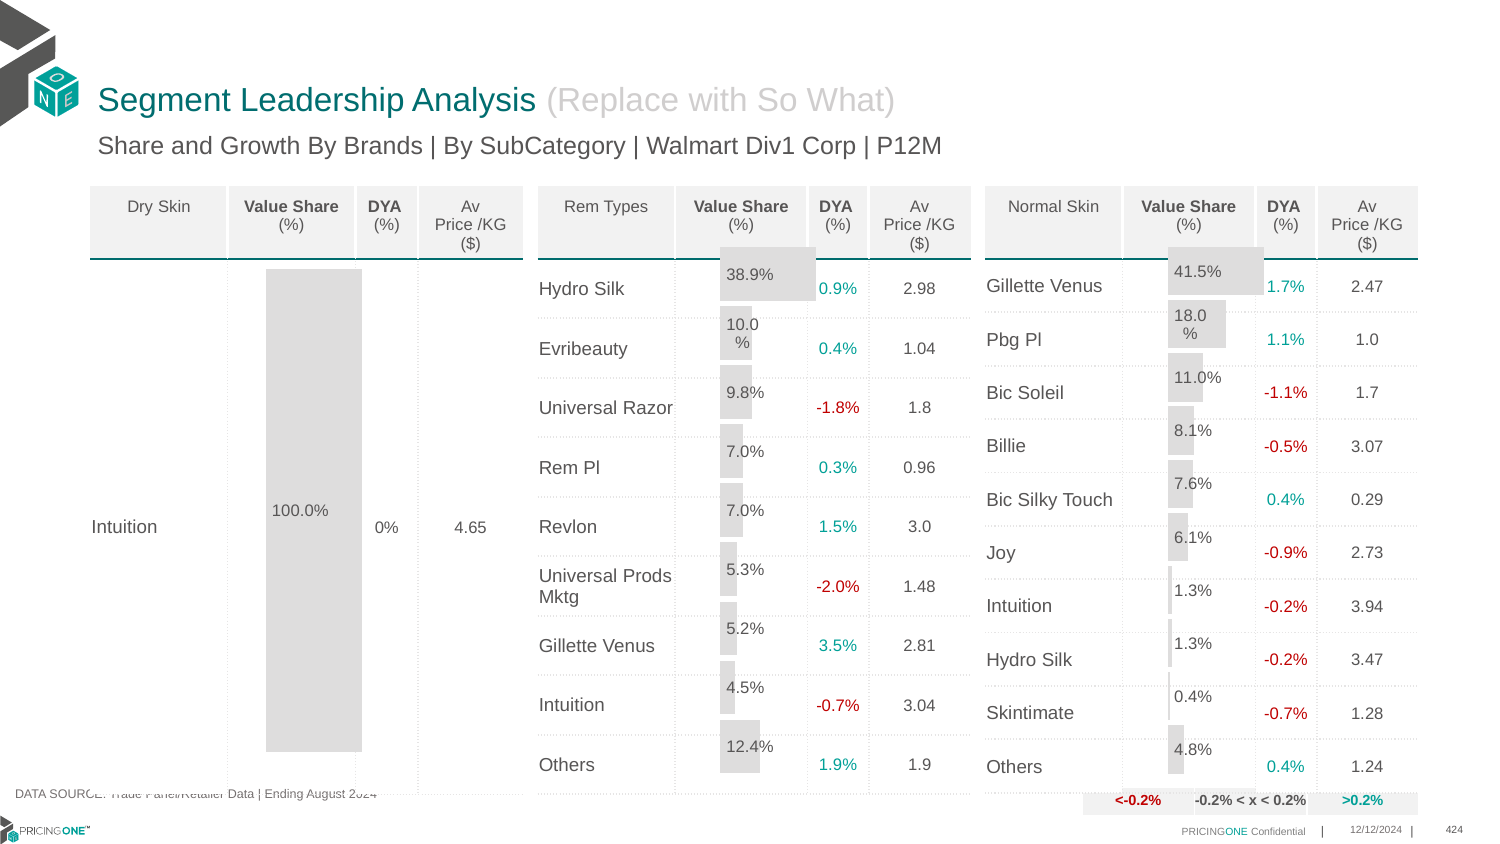

# Segment Leadership Analysis (Replace with So What)
Share and Growth By Brands | By SubCategory | Walmart Div1 Corp | P12M
| Rem Types | Value Share (%) | DYA (%) | Av Price /KG ($) |
| --- | --- | --- | --- |
| Hydro Silk |  | 0.9% | 2.98 |
| Evribeauty |  | 0.4% | 1.04 |
| Universal Razor |  | -1.8% | 1.8 |
| Rem Pl |  | 0.3% | 0.96 |
| Revlon |  | 1.5% | 3.0 |
| Universal Prods Mktg |  | -2.0% | 1.48 |
| Gillette Venus |  | 3.5% | 2.81 |
| Intuition |  | -0.7% | 3.04 |
| Others |  | 1.9% | 1.9 |
| Dry Skin | Value Share (%) | DYA (%) | Av Price /KG ($) |
| --- | --- | --- | --- |
| Intuition |  | 0% | 4.65 |
| Normal Skin | Value Share (%) | DYA (%) | Av Price /KG ($) |
| --- | --- | --- | --- |
| Gillette Venus |  | 1.7% | 2.47 |
| Pbg Pl |  | 1.1% | 1.0 |
| Bic Soleil |  | -1.1% | 1.7 |
| Billie |  | -0.5% | 3.07 |
| Bic Silky Touch |  | 0.4% | 0.29 |
| Joy |  | -0.9% | 2.73 |
| Intuition |  | -0.2% | 3.94 |
| Hydro Silk |  | -0.2% | 3.47 |
| Skintimate |  | -0.7% | 1.28 |
| Others |  | 0.4% | 1.24 |

### Chart

| Category | Walmart Div1 Corp | Dry Skin |
|---|---|
|  | 1.0 |

### Chart

| Category | Walmart Div1 Corp | Rem Types |
|---|---|
|  | 0.3888675656313341 |

### Chart

| Category | Walmart Div1 Corp | Normal Skin |
|---|---|
|  | 0.415485667833671 |
DATA SOURCE: Trade Panel/Retailer Data | Ending August 2024
| <-0.2% | -0.2% < x < 0.2% | >0.2% |
| --- | --- | --- |

12/12/2024
424